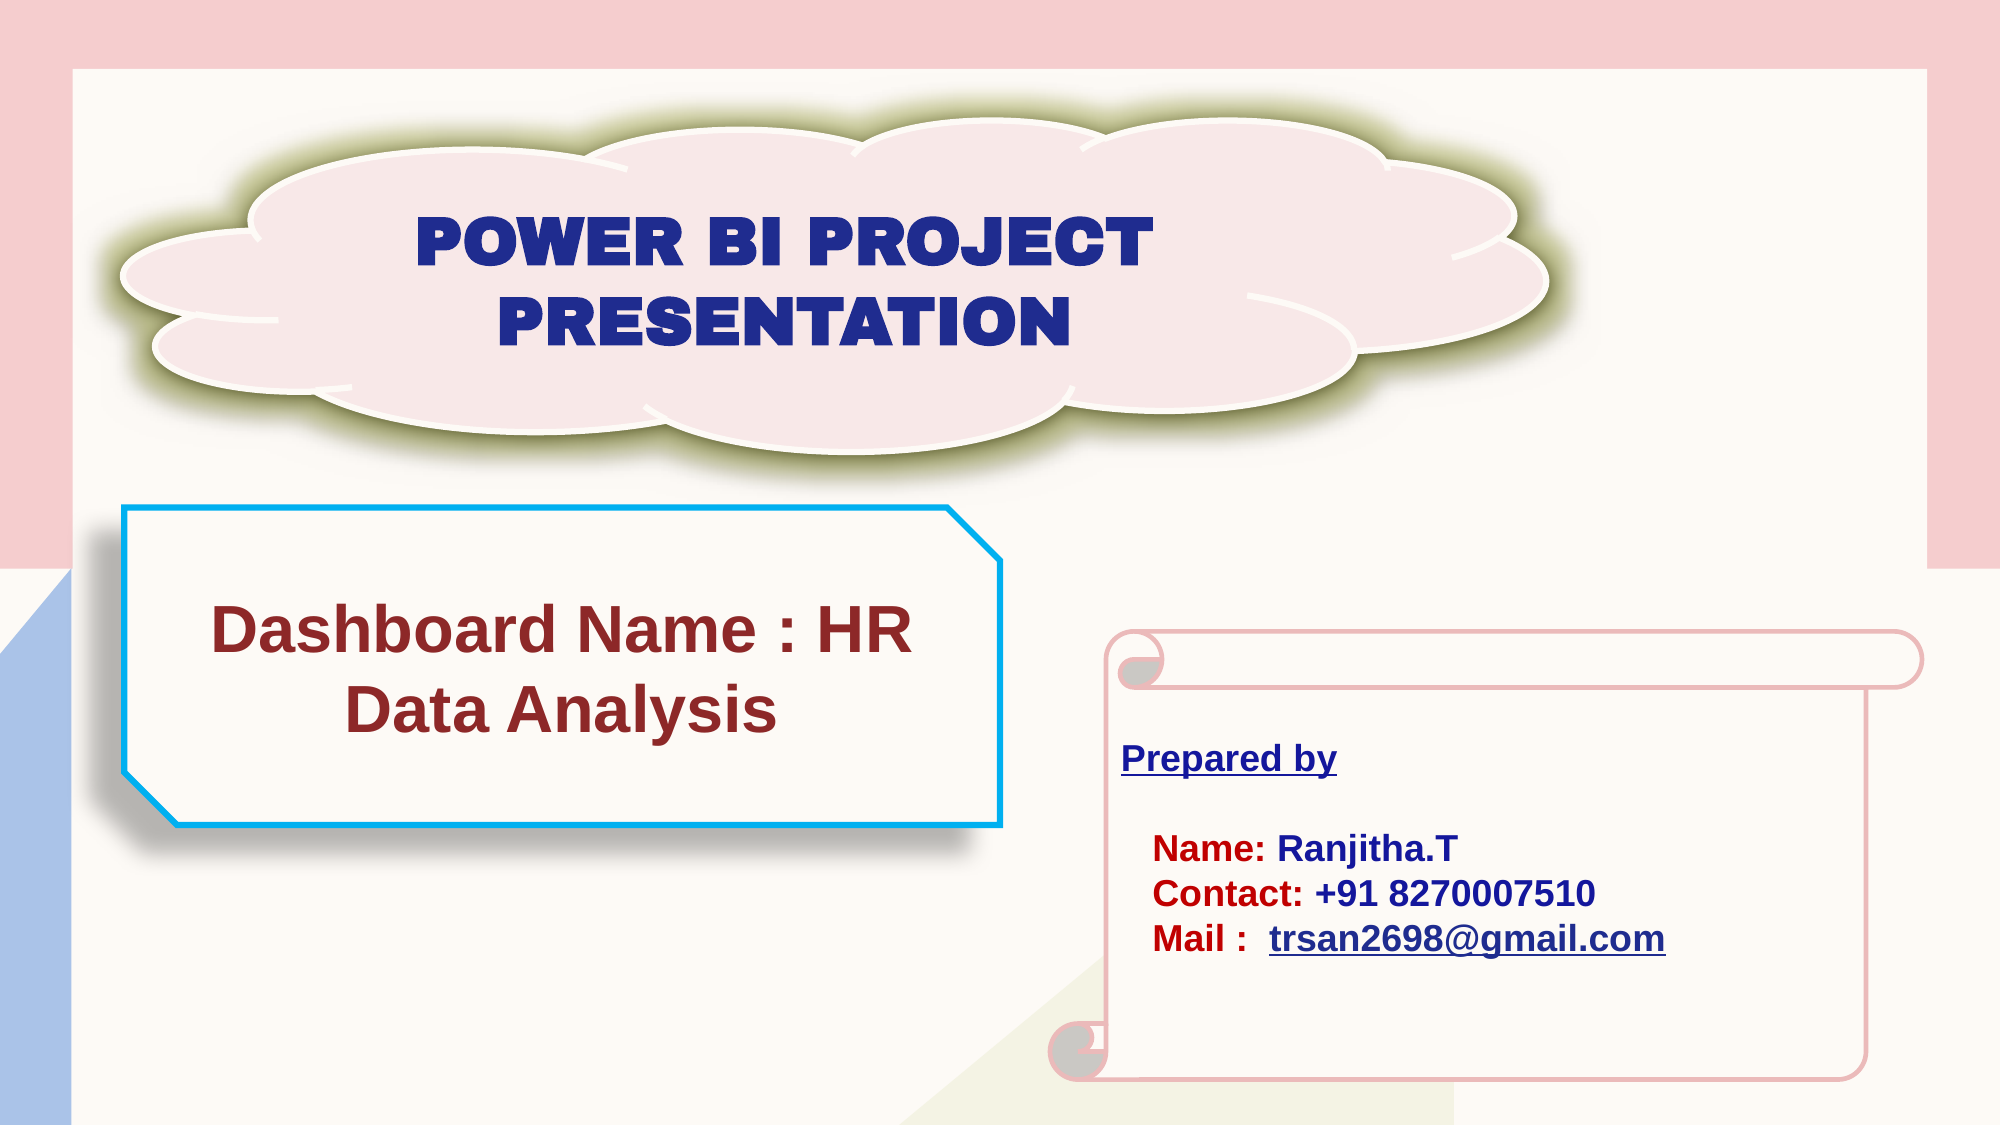

POWER BI PROJECT
PRESENTATION
Dashboard Name : HR Data Analysis
Prepared by

   Name: Ranjitha.T
   Contact: +91 8270007510
   Mail :  trsan2698@gmail.com